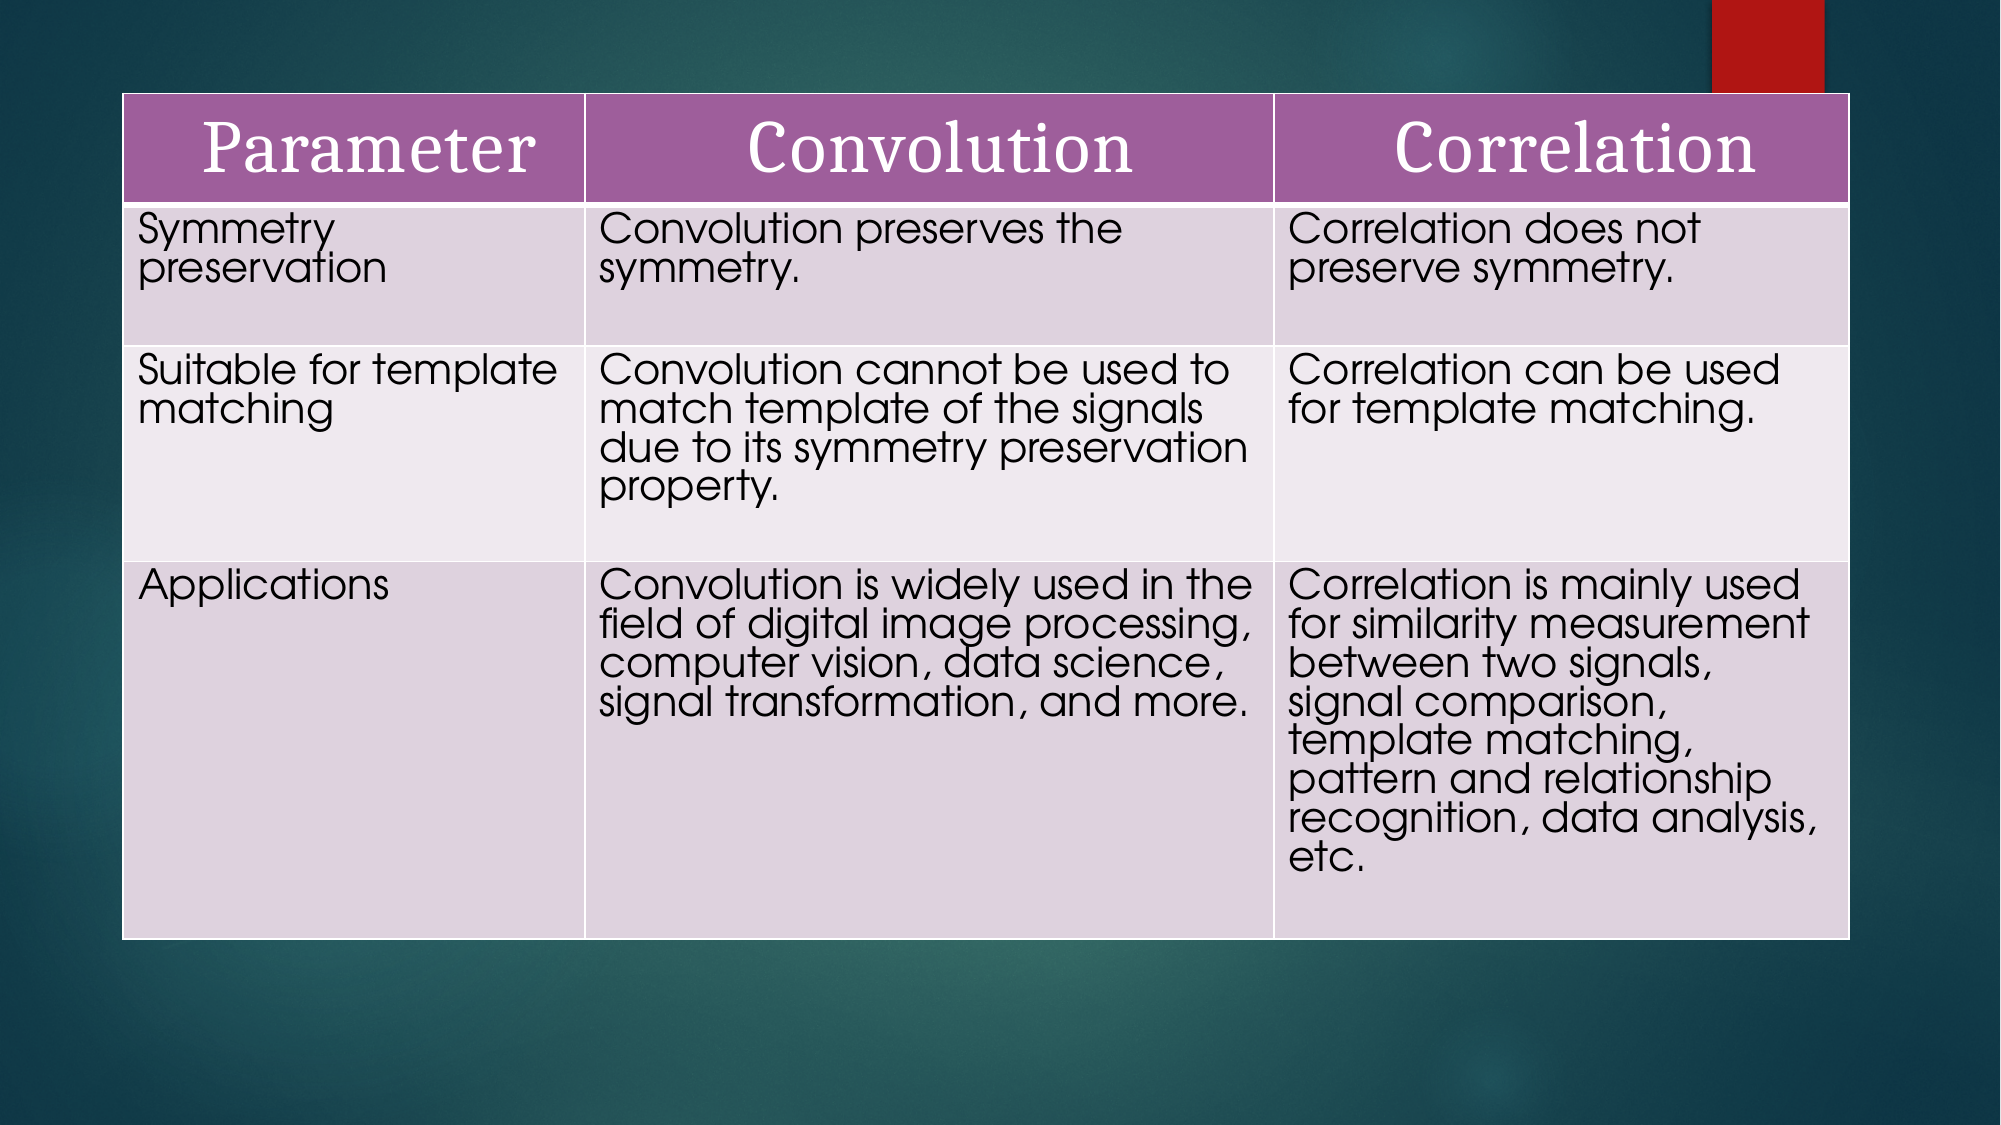

| Parameter | Convolution | Correlation |
| --- | --- | --- |
| Symmetry preservation | Convolution preserves the symmetry. | Correlation does not preserve symmetry. |
| Suitable for template matching | Convolution cannot be used to match template of the signals due to its symmetry preservation property. | Correlation can be used for template matching. |
| Applications | Convolution is widely used in the field of digital image processing, computer vision, data science, signal transformation, and more. | Correlation is mainly used for similarity measurement between two signals, signal comparison, template matching, pattern and relationship recognition, data analysis, etc. |